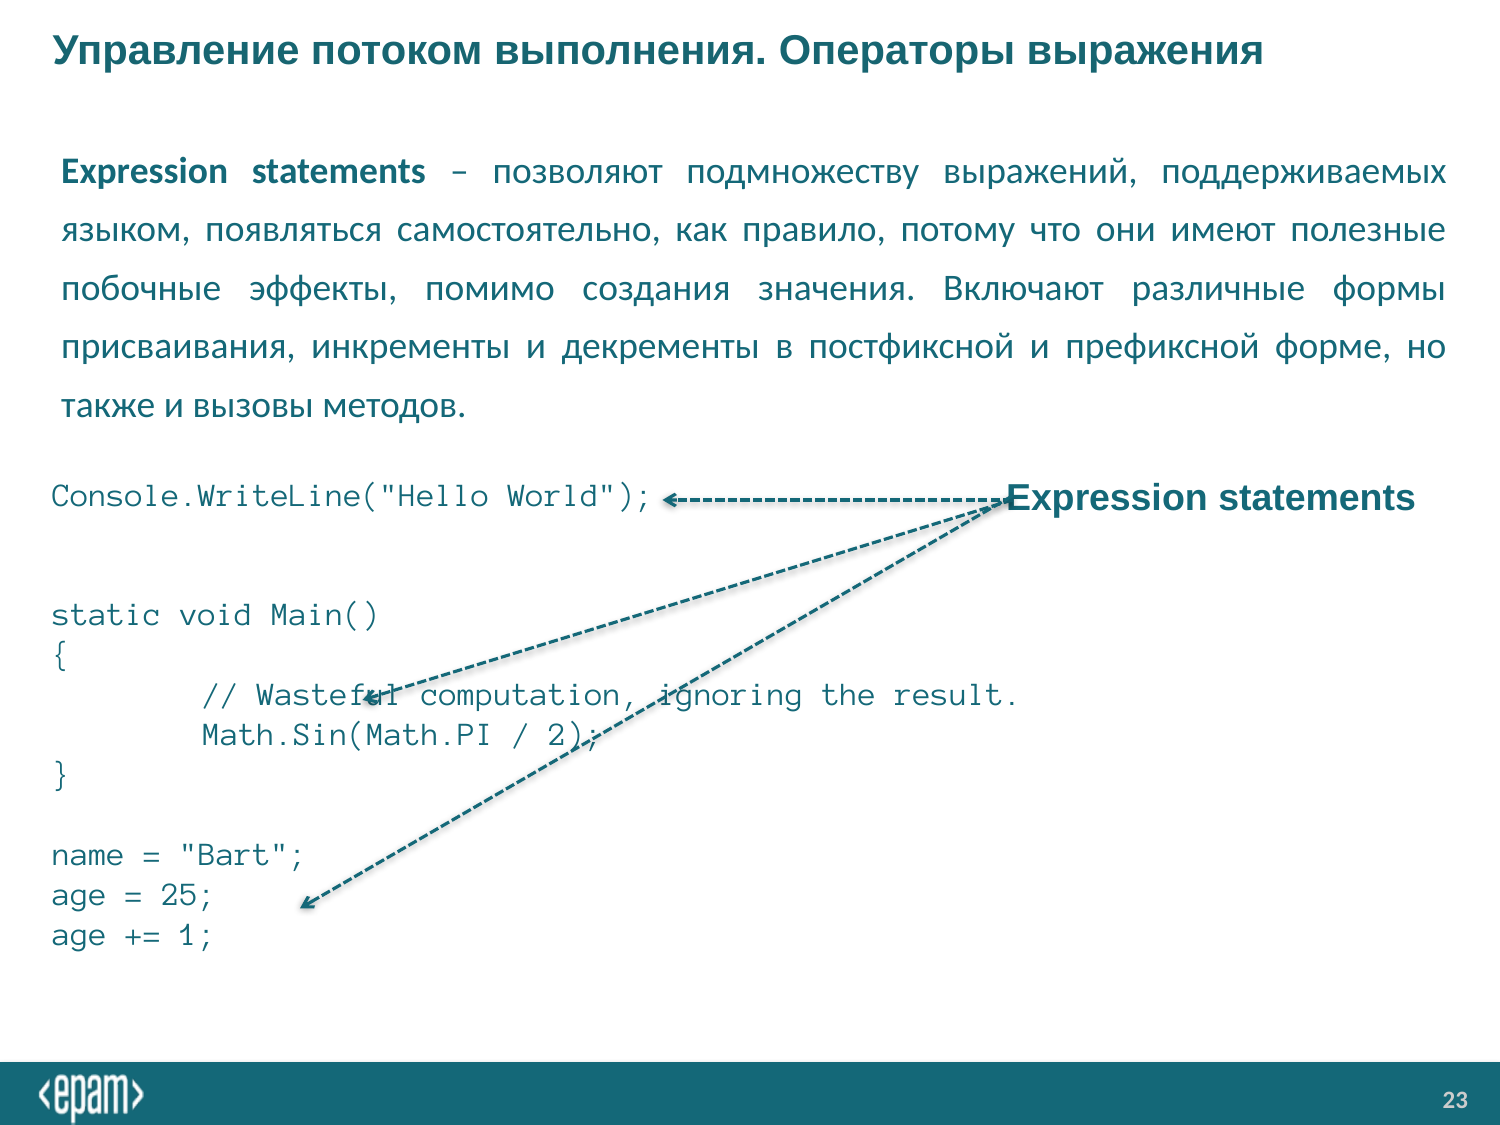

# Управление потоком выполнения. Операторы выражения
Expression statements – позволяют подмножеству выражений, поддерживаемых языком, появляться самостоятельно, как правило, потому что они имеют полезные побочные эффекты, помимо создания значения. Включают различные формы присваивания, инкременты и декременты в постфиксной и префиксной форме, но также и вызовы методов.
Console.WriteLine("Hello World");

static void Main()
{
	// Wasteful computation, ignoring the result.
	Math.Sin(Math.PI / 2);
}

name = "Bart";
age = 25;
age += 1;

Expression statements